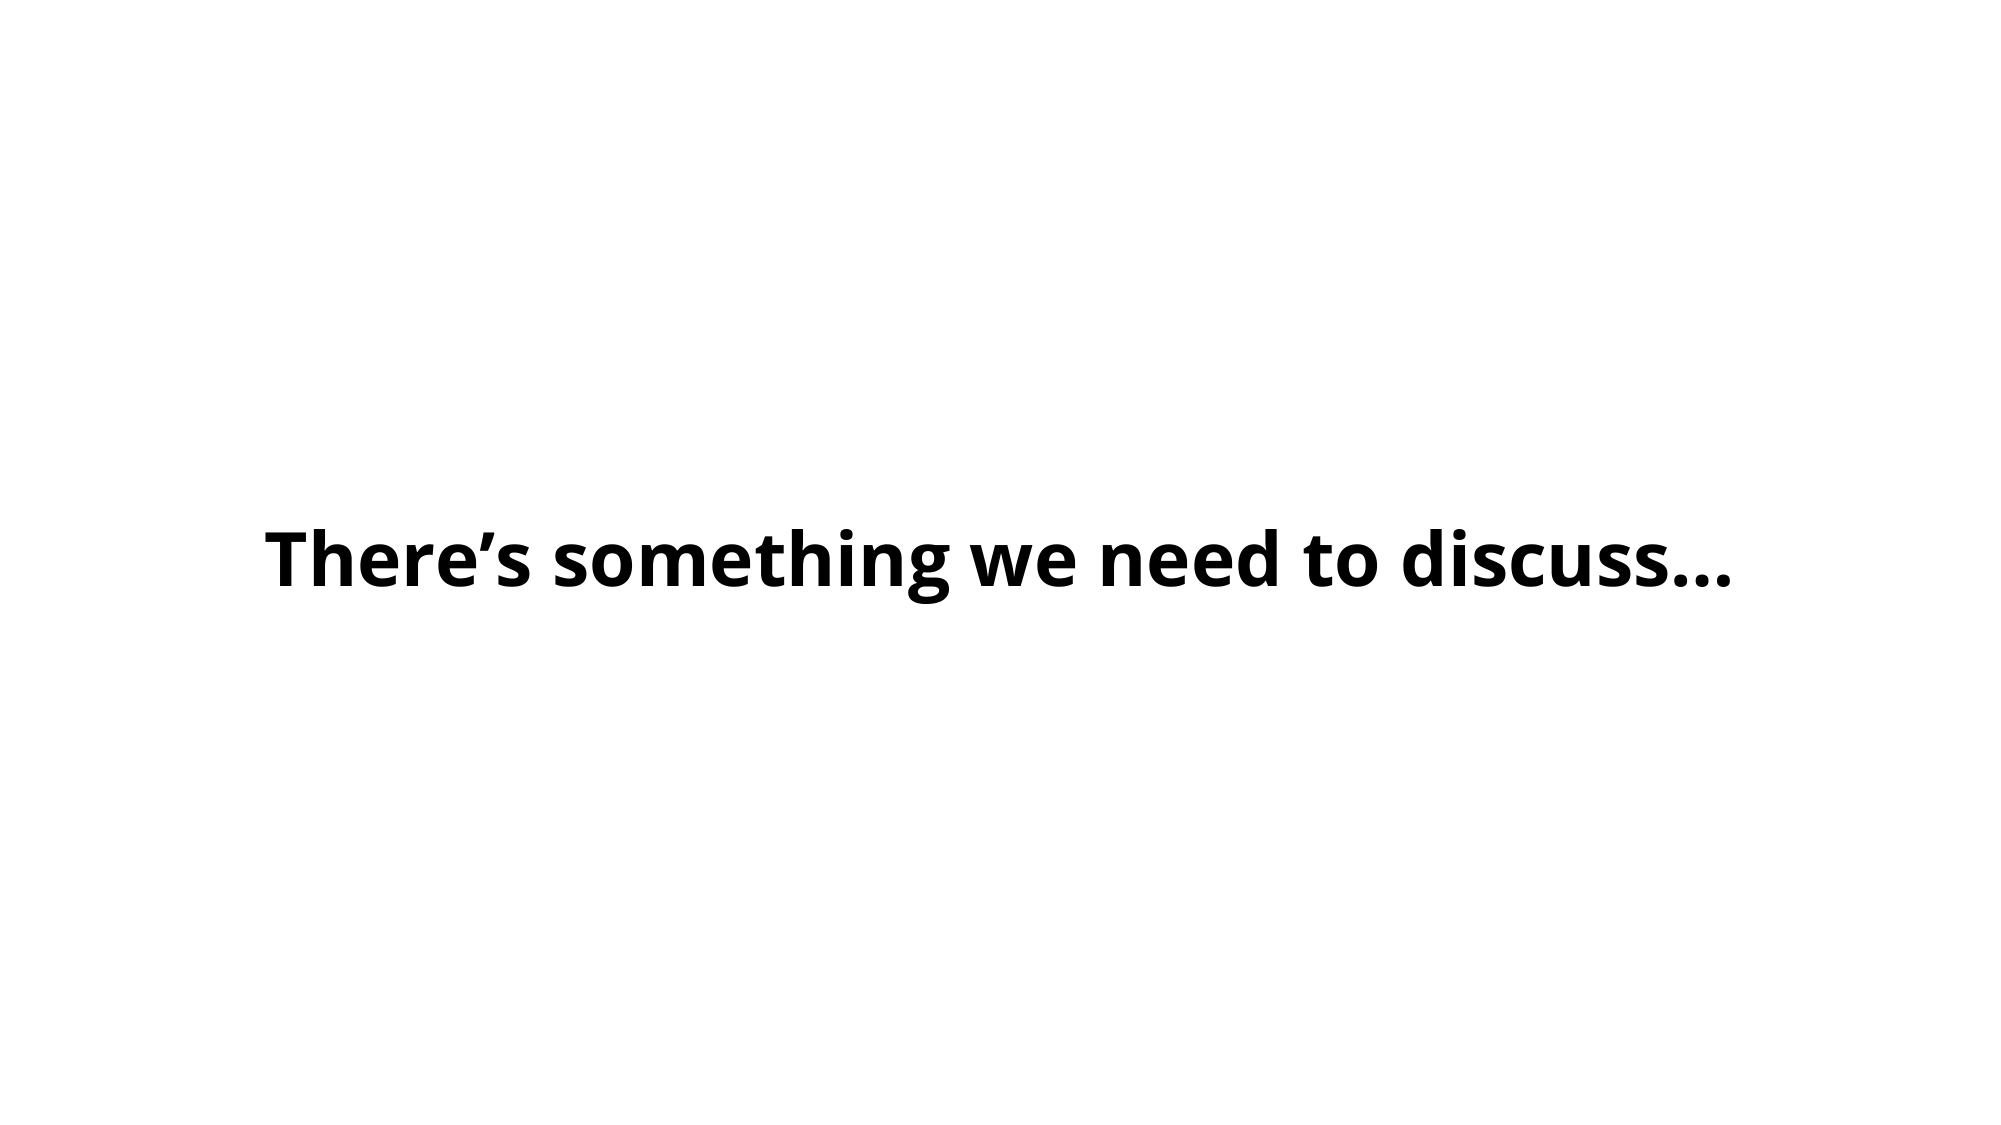

# There’s something we need to discuss…